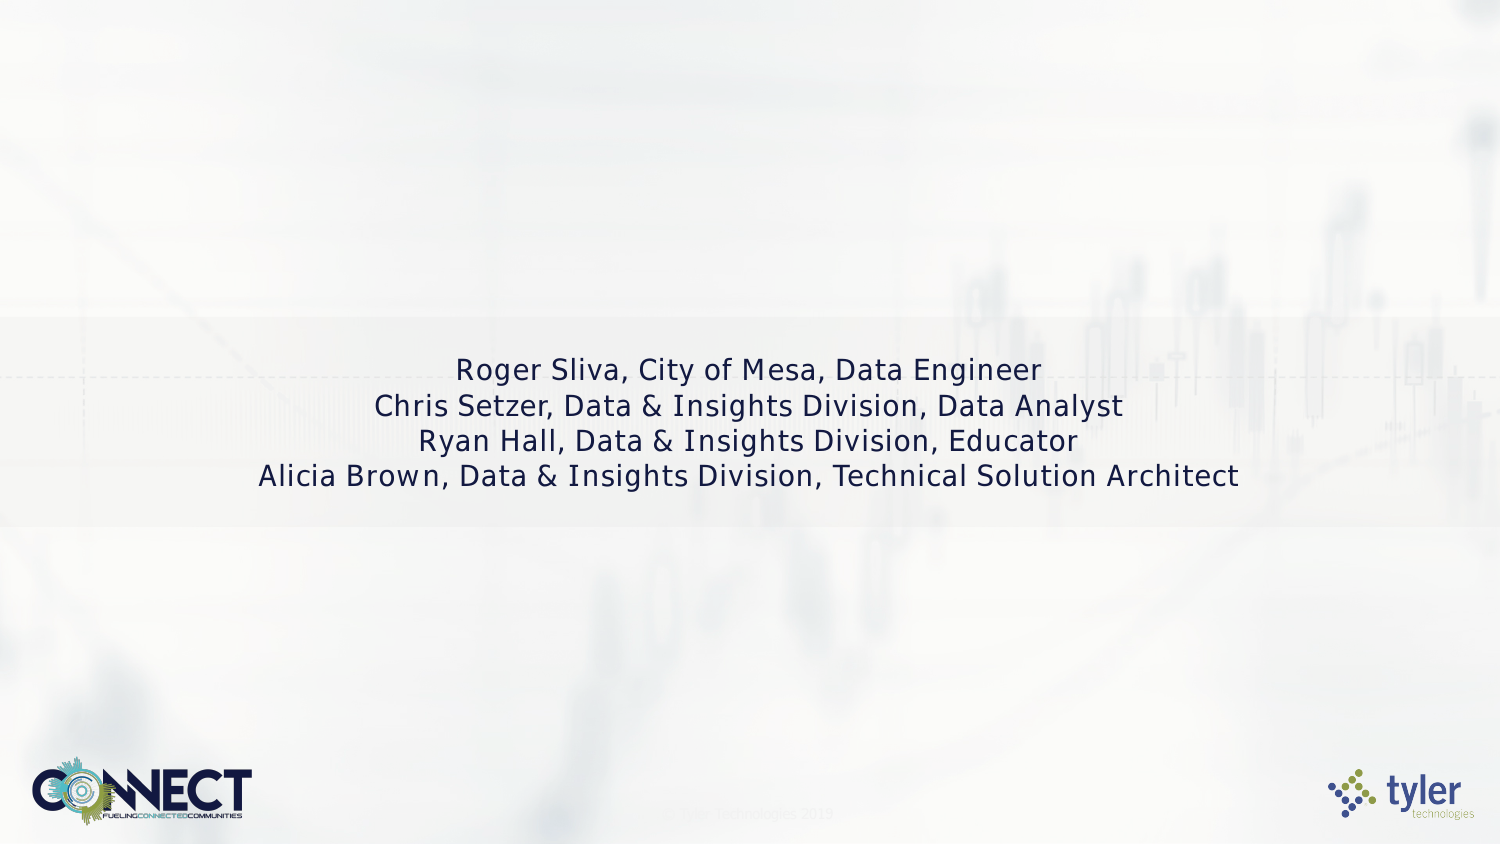

# Roger Sliva, City of Mesa, Data Engineer Chris Setzer, Data & Insights Division, Data Analyst Ryan Hall, Data & Insights Division, Educator Alicia Brown, Data & Insights Division, Technical Solution Architect